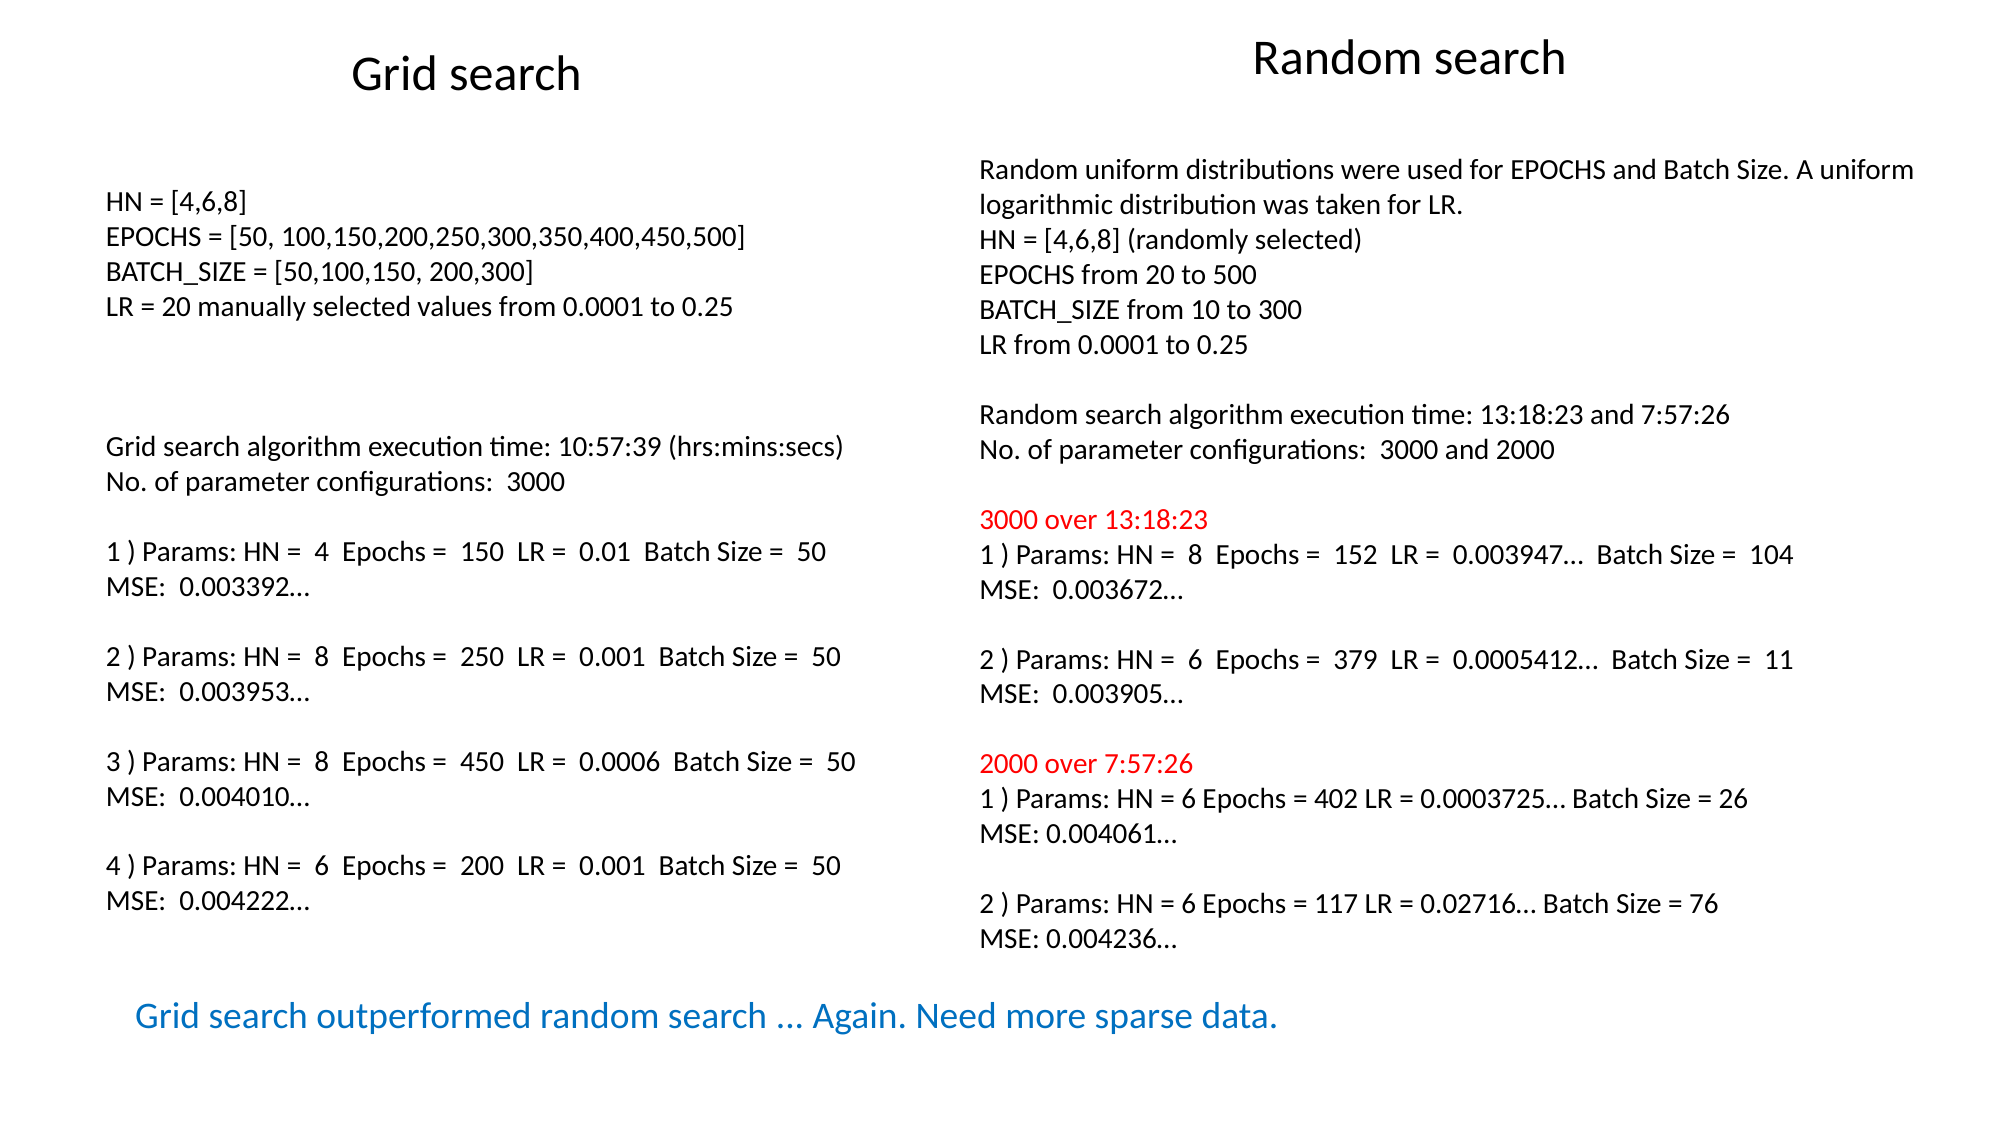

Random search
Grid search
Random uniform distributions were used for EPOCHS and Batch Size. A uniform logarithmic distribution was taken for LR.
HN = [4,6,8] (randomly selected)
EPOCHS from 20 to 500
BATCH_SIZE from 10 to 300
LR from 0.0001 to 0.25
Random search algorithm execution time: 13:18:23 and 7:57:26
No. of parameter configurations:  3000 and 2000

3000 over 13:18:23
1 ) Params: HN =  8  Epochs =  152  LR =  0.003947…  Batch Size =  104
MSE:  0.003672…

2 ) Params: HN =  6  Epochs =  379  LR =  0.0005412…  Batch Size =  11
MSE:  0.003905…

2000 over 7:57:26
1 ) Params: HN = 6 Epochs = 402 LR = 0.0003725… Batch Size = 26
MSE: 0.004061…
2 ) Params: HN = 6 Epochs = 117 LR = 0.02716… Batch Size = 76
MSE: 0.004236…

HN = [4,6,8]
EPOCHS = [50, 100,150,200,250,300,350,400,450,500]
BATCH_SIZE = [50,100,150, 200,300]
LR = 20 manually selected values from 0.0001 to 0.25

Grid search algorithm execution time: 10:57:39 (hrs:mins:secs)
No. of parameter configurations:  3000

1 ) Params: HN =  4  Epochs =  150  LR =  0.01  Batch Size =  50
MSE:  0.003392…

2 ) Params: HN =  8  Epochs =  250  LR =  0.001  Batch Size =  50
MSE:  0.003953…

3 ) Params: HN =  8  Epochs =  450  LR =  0.0006  Batch Size =  50
MSE:  0.004010…

4 ) Params: HN =  6  Epochs =  200  LR =  0.001  Batch Size =  50
MSE:  0.004222…

Grid search outperformed random search ... Again. Need more sparse data.